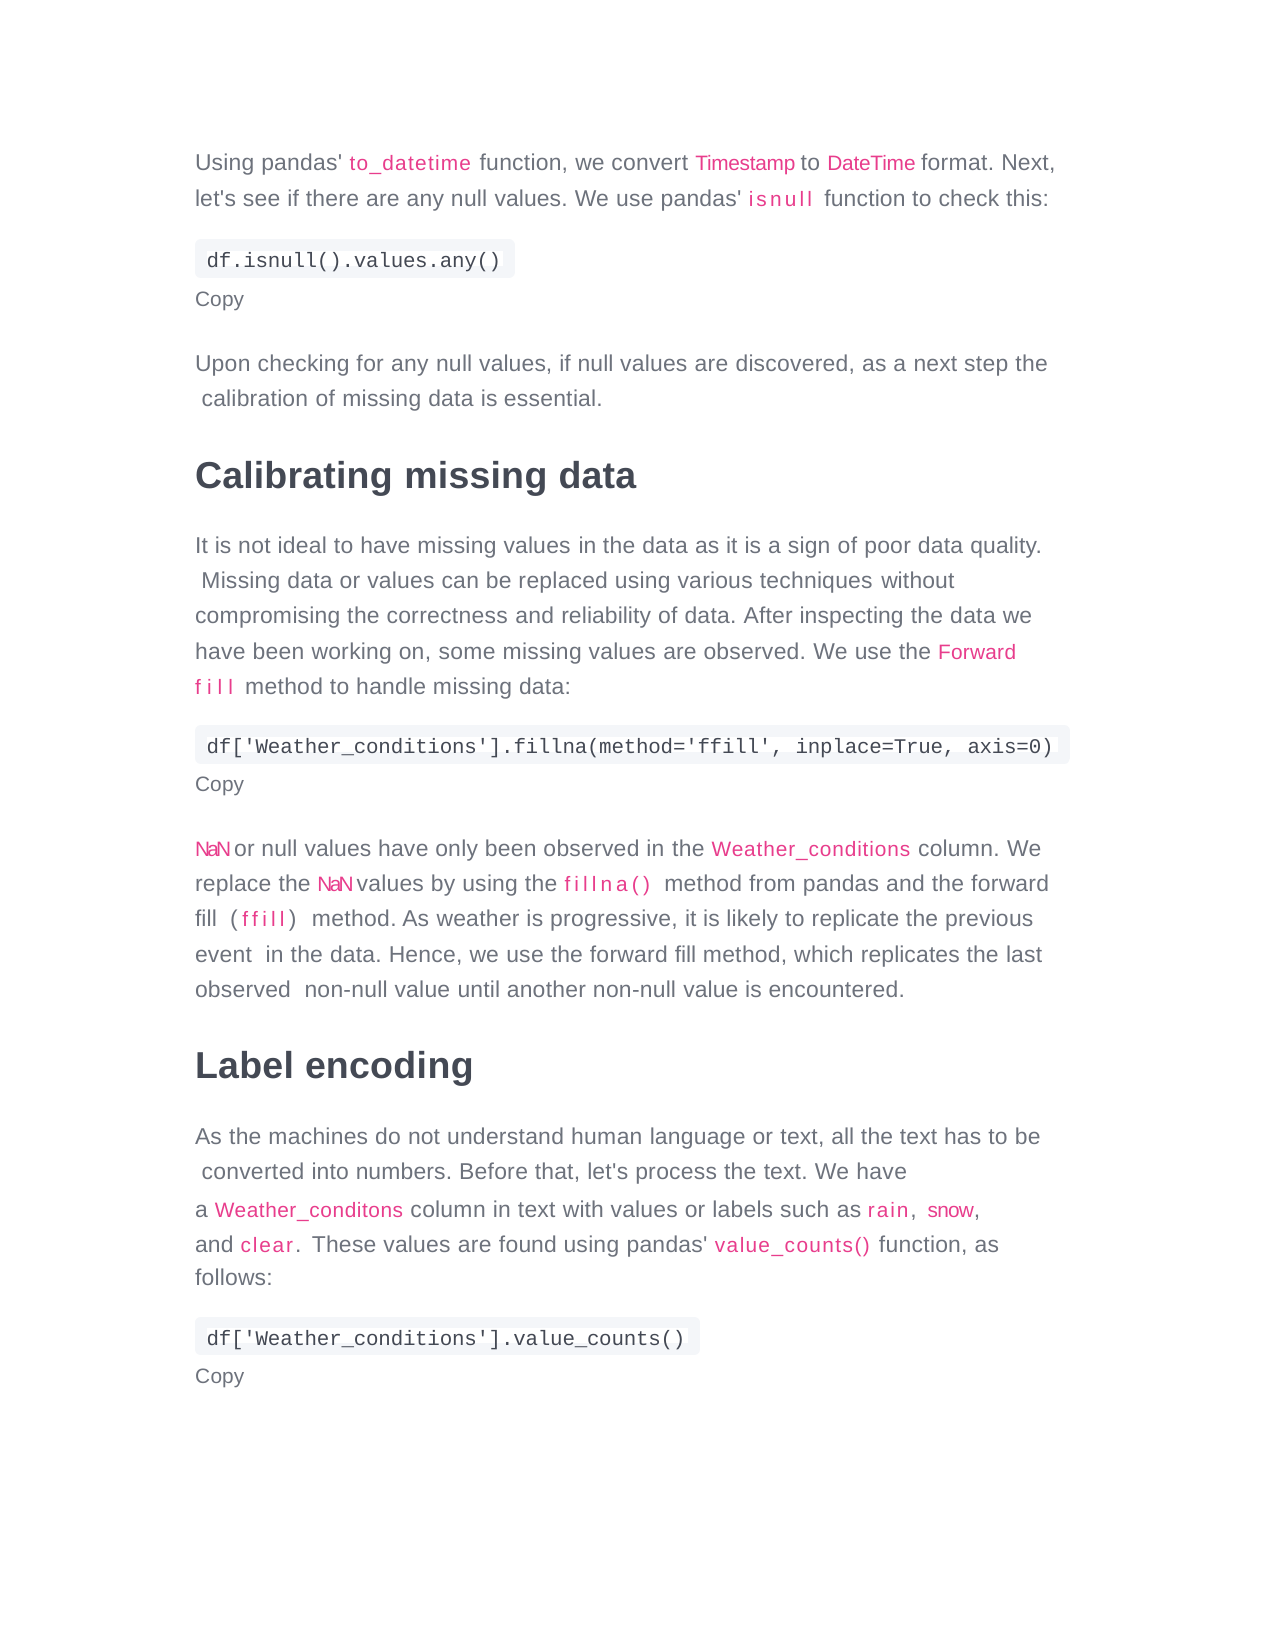

Using pandas' to_datetime function, we convert Timestamp to DateTime format. Next,  let's see if there are any null values. We use pandas' isnull function to check this:
df.isnull().values.any()
Copy

Upon checking for any null values, if null values are discovered, as a next step the  calibration of missing data is essential.

Calibrating missing data
It is not ideal to have missing values in the data as it is a sign of poor data quality.  Missing data or values can be replaced using various techniques without  compromising the correctness and reliability of data. After inspecting the data we  have been working on, some missing values are observed. We use the Forward  fill method to handle missing data:
df['Weather_conditions'].fillna(method='ffill', inplace=True, axis=0)
Copy

NaN or null values have only been observed in the Weather_conditions column. We  replace the NaN values by using the fillna() method from pandas and the forward fill  (ffill) method. As weather is progressive, it is likely to replicate the previous event  in the data. Hence, we use the forward fill method, which replicates the last observed  non-null value until another non-null value is encountered.

Label encoding
As the machines do not understand human language or text, all the text has to be  converted into numbers. Before that, let's process the text. We have
a Weather_conditons column in text with values or labels such as rain, snow,  and clear. These values are found using pandas' value_counts() function, as
follows:
df['Weather_conditions'].value_counts()
Copy